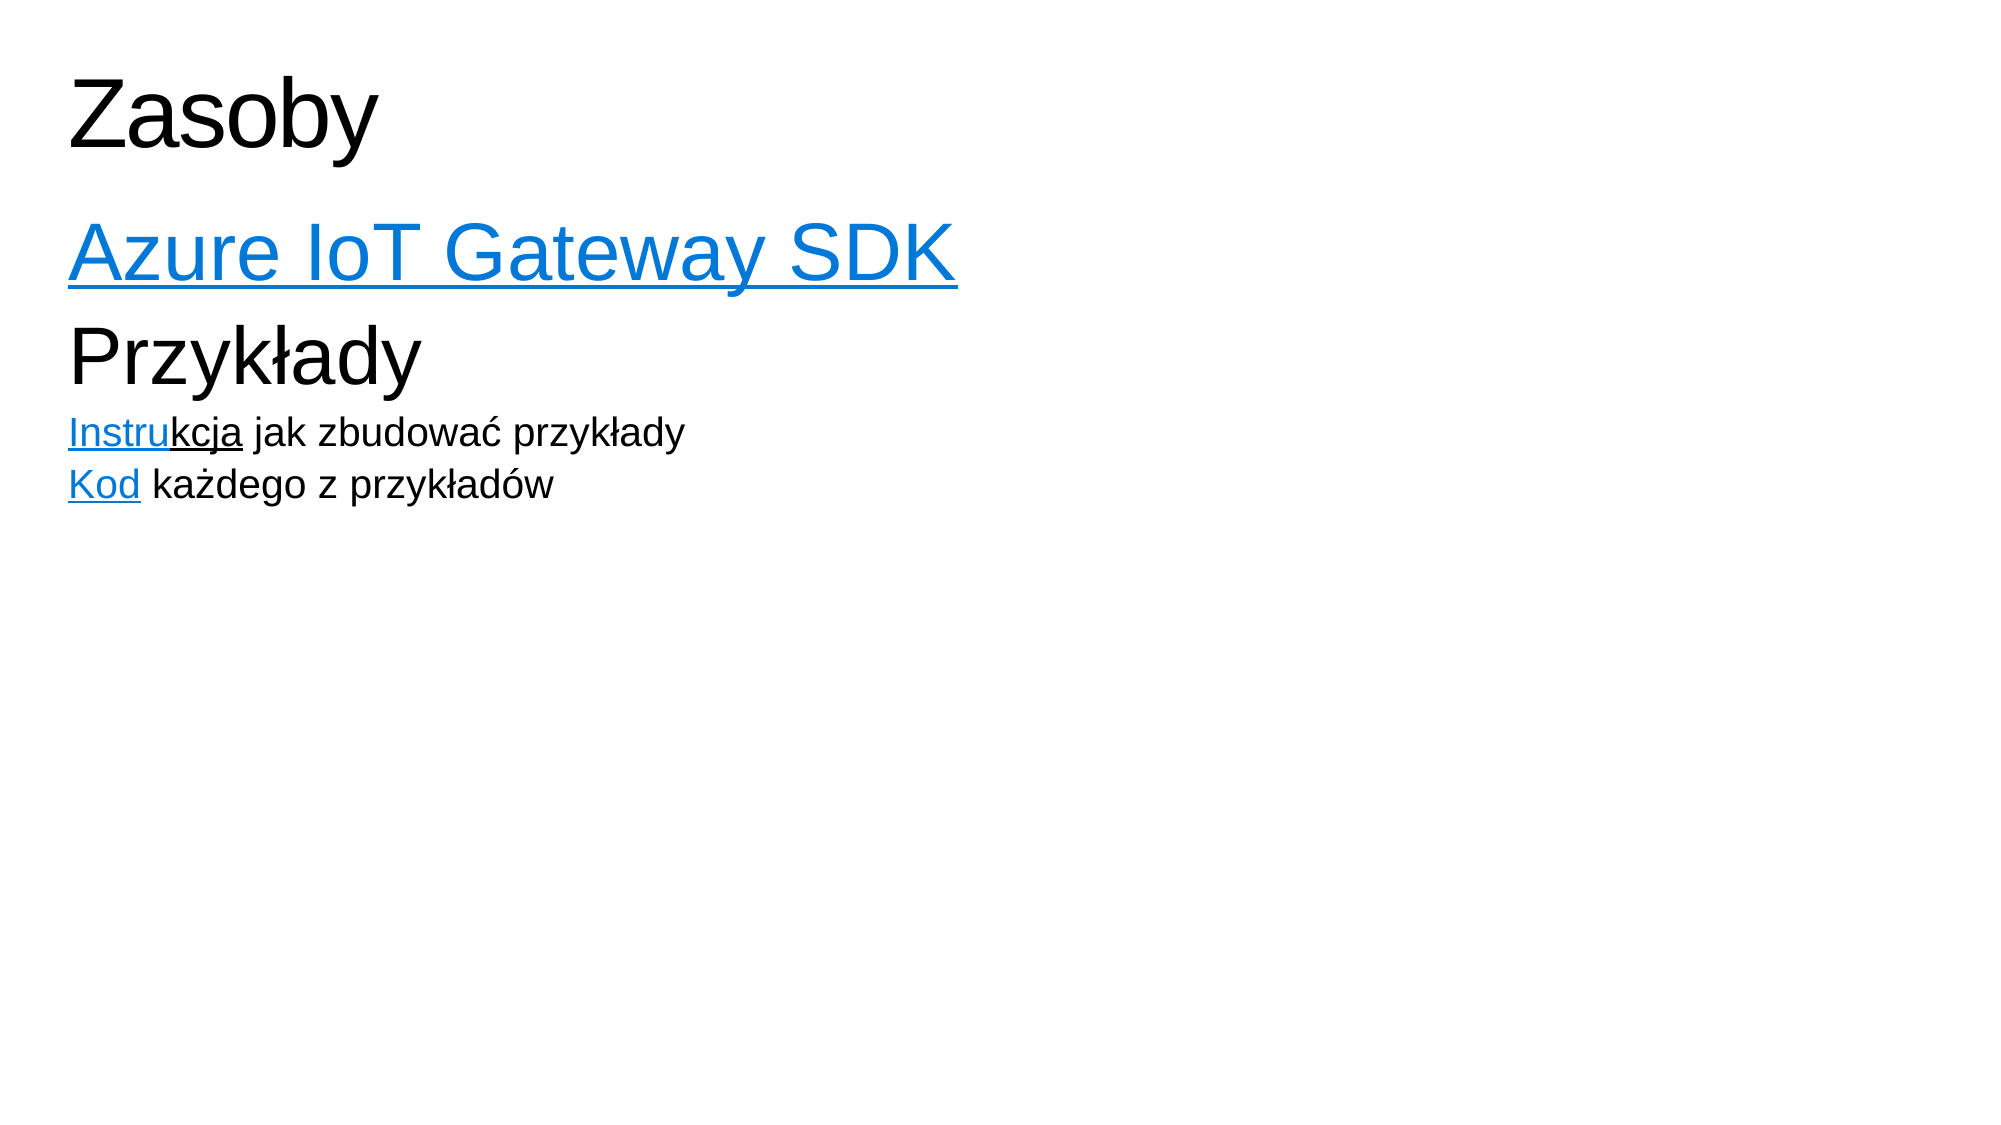

# Zasoby
Azure IoT Gateway SDK
Przykłady
Instrukcja jak zbudować przykłady
Kod każdego z przykładów